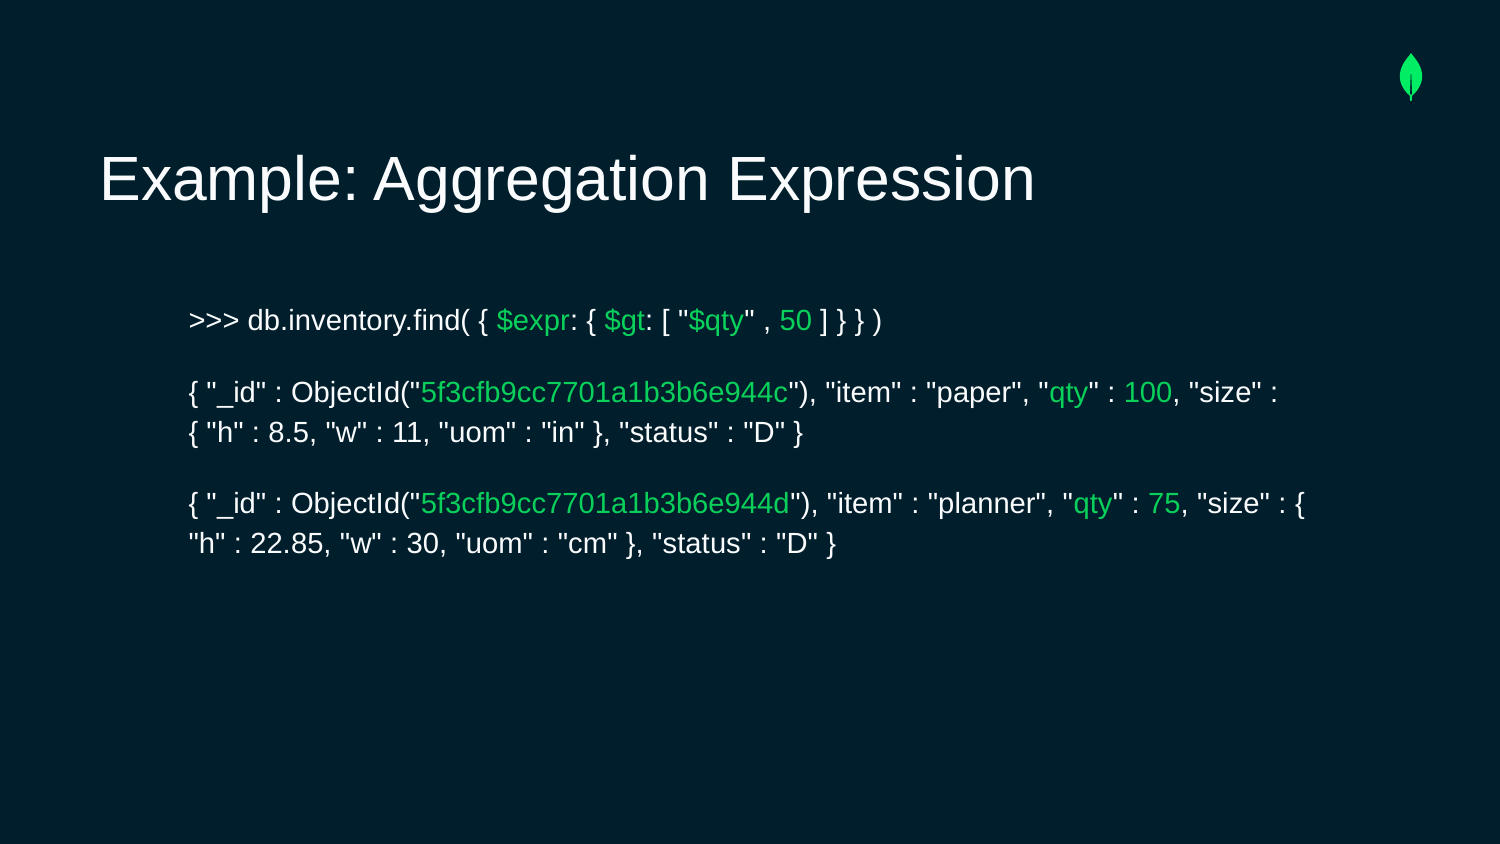

Example: Aggregation Expression
>>> db.inventory.find( { $expr: { $gt: [ "$qty" , 50 ] } } )
{ "_id" : ObjectId("5f3cfb9cc7701a1b3b6e944c"), "item" : "paper", "qty" : 100, "size" : { "h" : 8.5, "w" : 11, "uom" : "in" }, "status" : "D" }
{ "_id" : ObjectId("5f3cfb9cc7701a1b3b6e944d"), "item" : "planner", "qty" : 75, "size" : { "h" : 22.85, "w" : 30, "uom" : "cm" }, "status" : "D" }